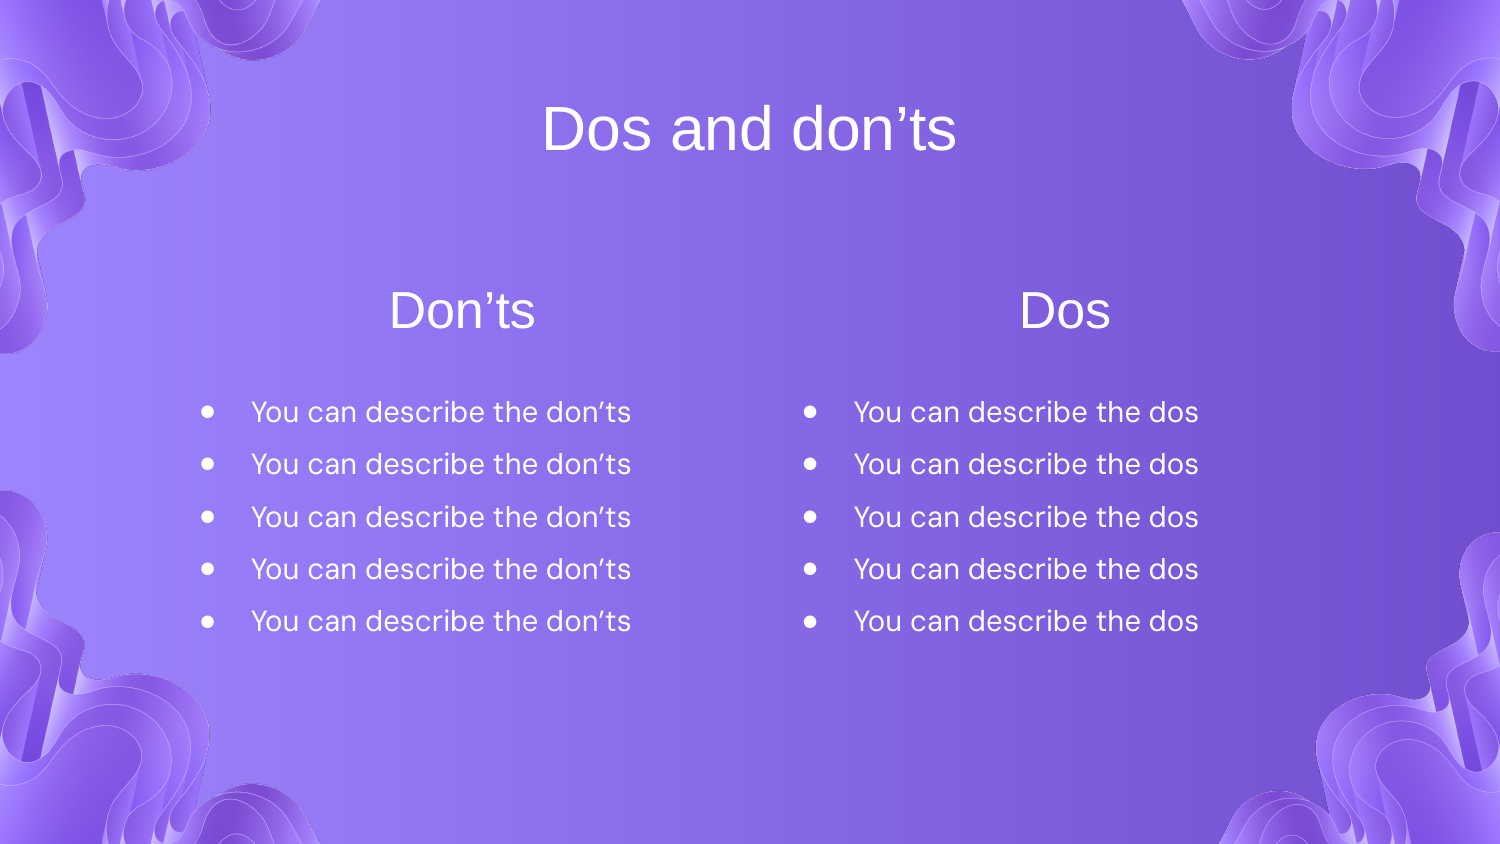

Dos and don’ts
# Don’ts
Dos
You can describe the don’ts
You can describe the don’ts
You can describe the don’ts
You can describe the don’ts
You can describe the don’ts
You can describe the dos
You can describe the dos
You can describe the dos
You can describe the dos
You can describe the dos